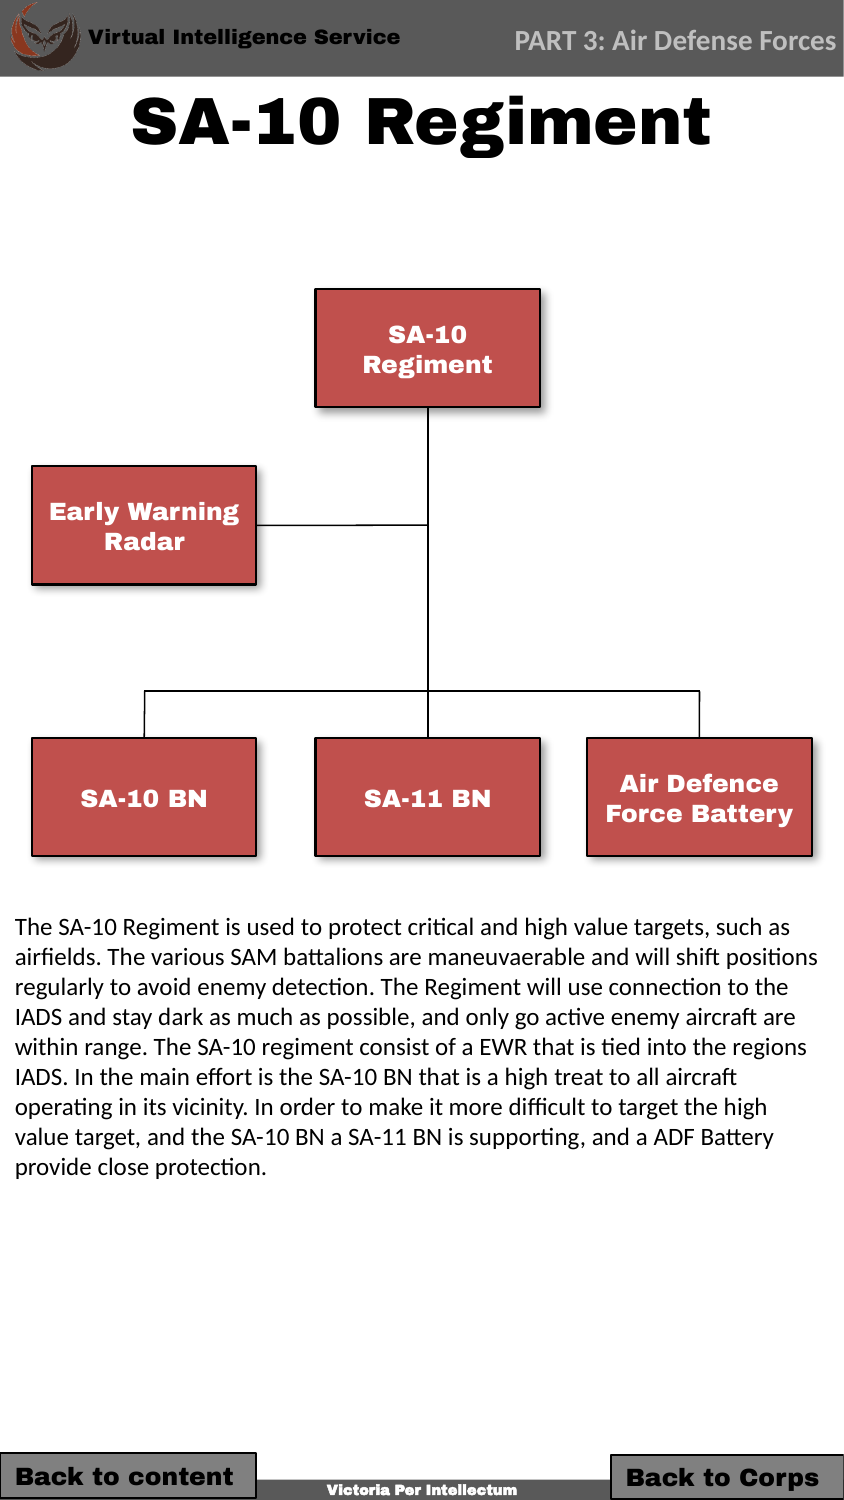

PART 3: Air Defense Forces
# SA-10 Regiment
SA-10 Regiment
Early Warning Radar
SA-10 BN
SA-11 BN
Air Defence Force Battery
The SA-10 Regiment is used to protect critical and high value targets, such as airfields. The various SAM battalions are maneuvaerable and will shift positions regularly to avoid enemy detection. The Regiment will use connection to the IADS and stay dark as much as possible, and only go active enemy aircraft are within range. The SA-10 regiment consist of a EWR that is tied into the regions IADS. In the main effort is the SA-10 BN that is a high treat to all aircraft operating in its vicinity. In order to make it more difficult to target the high value target, and the SA-10 BN a SA-11 BN is supporting, and a ADF Battery provide close protection.

Back to content
Back to Corps